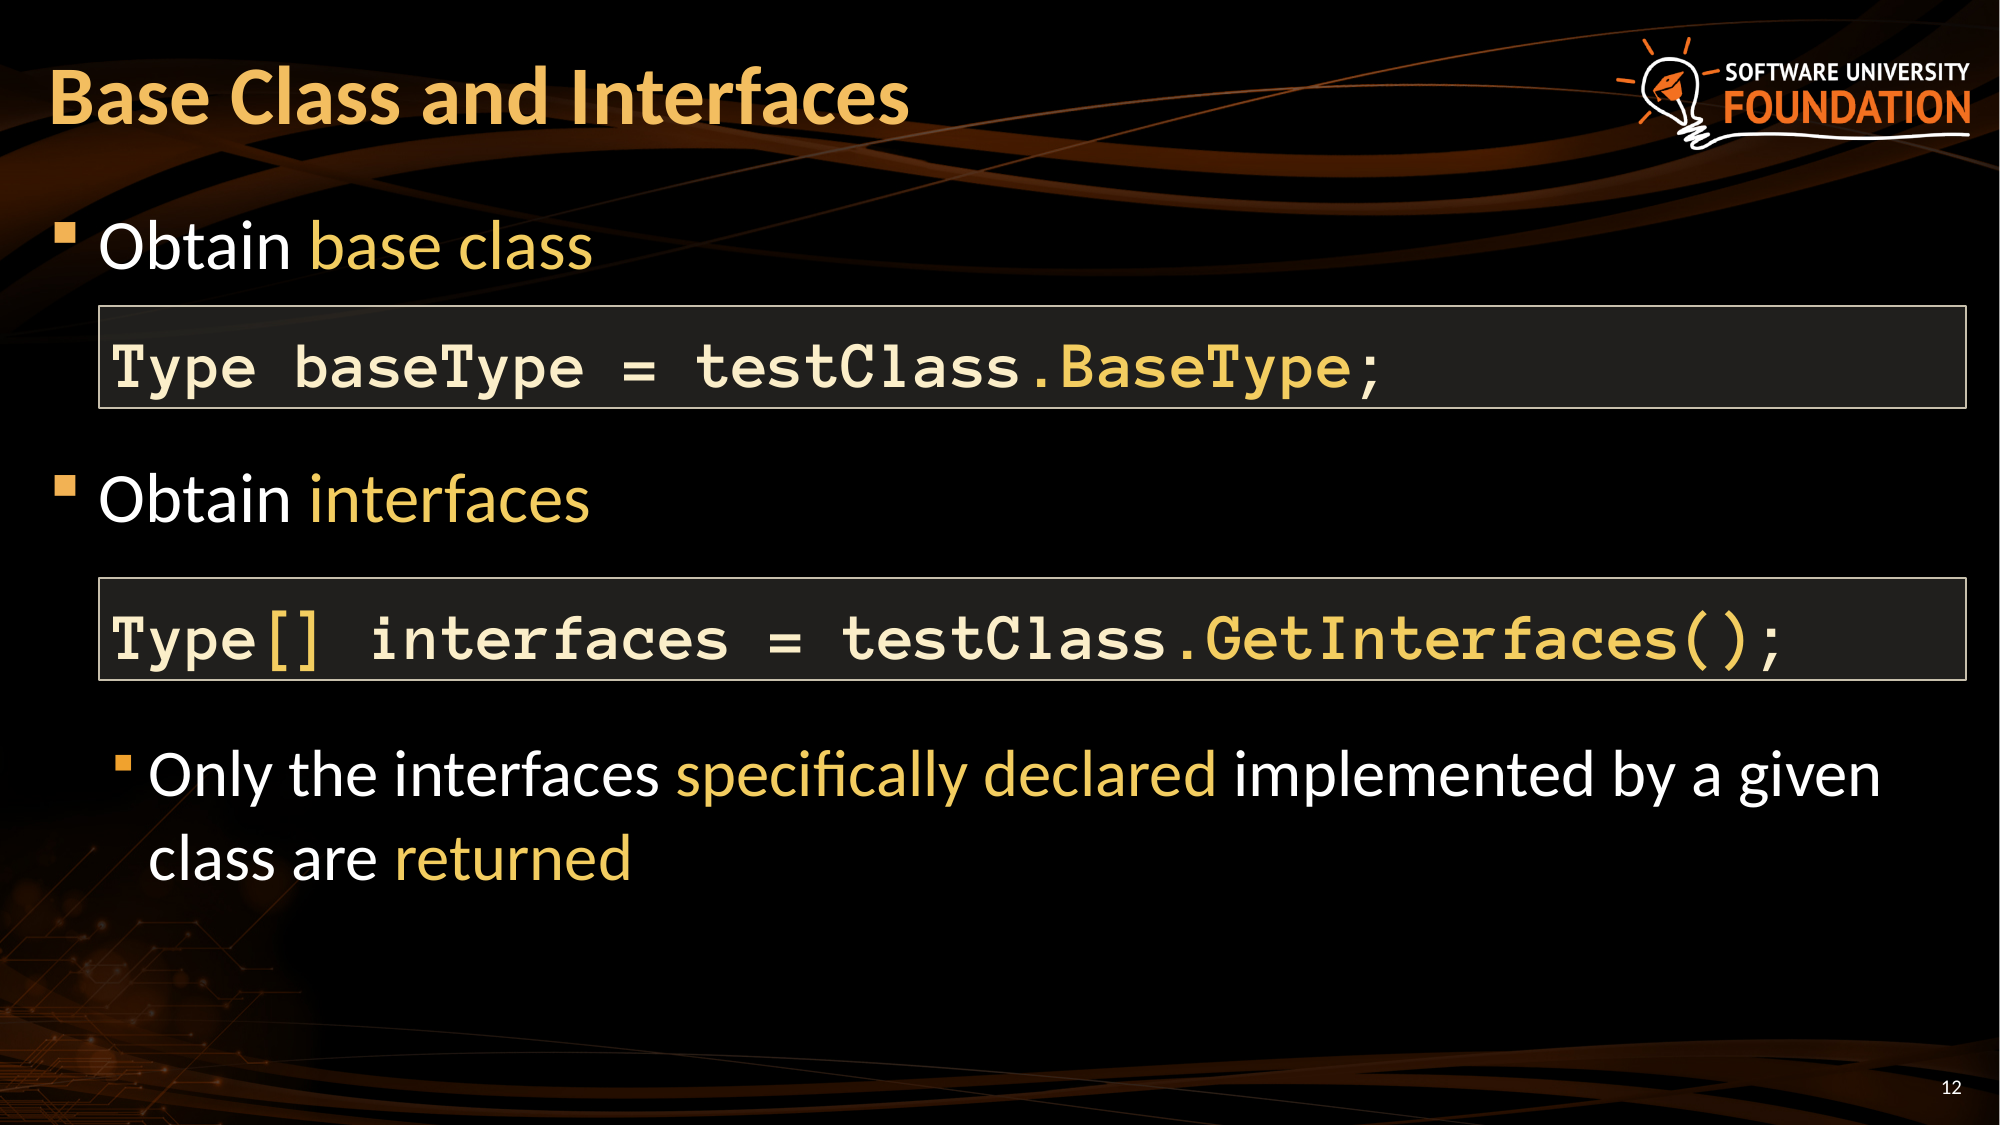

# Base Class and Interfaces
Obtain base class

Obtain interfaces

Only the interfaces specifically declared implemented by a given class are returned

Type baseType = testClass.BaseType;
Type[] interfaces = testClass.GetInterfaces();
12